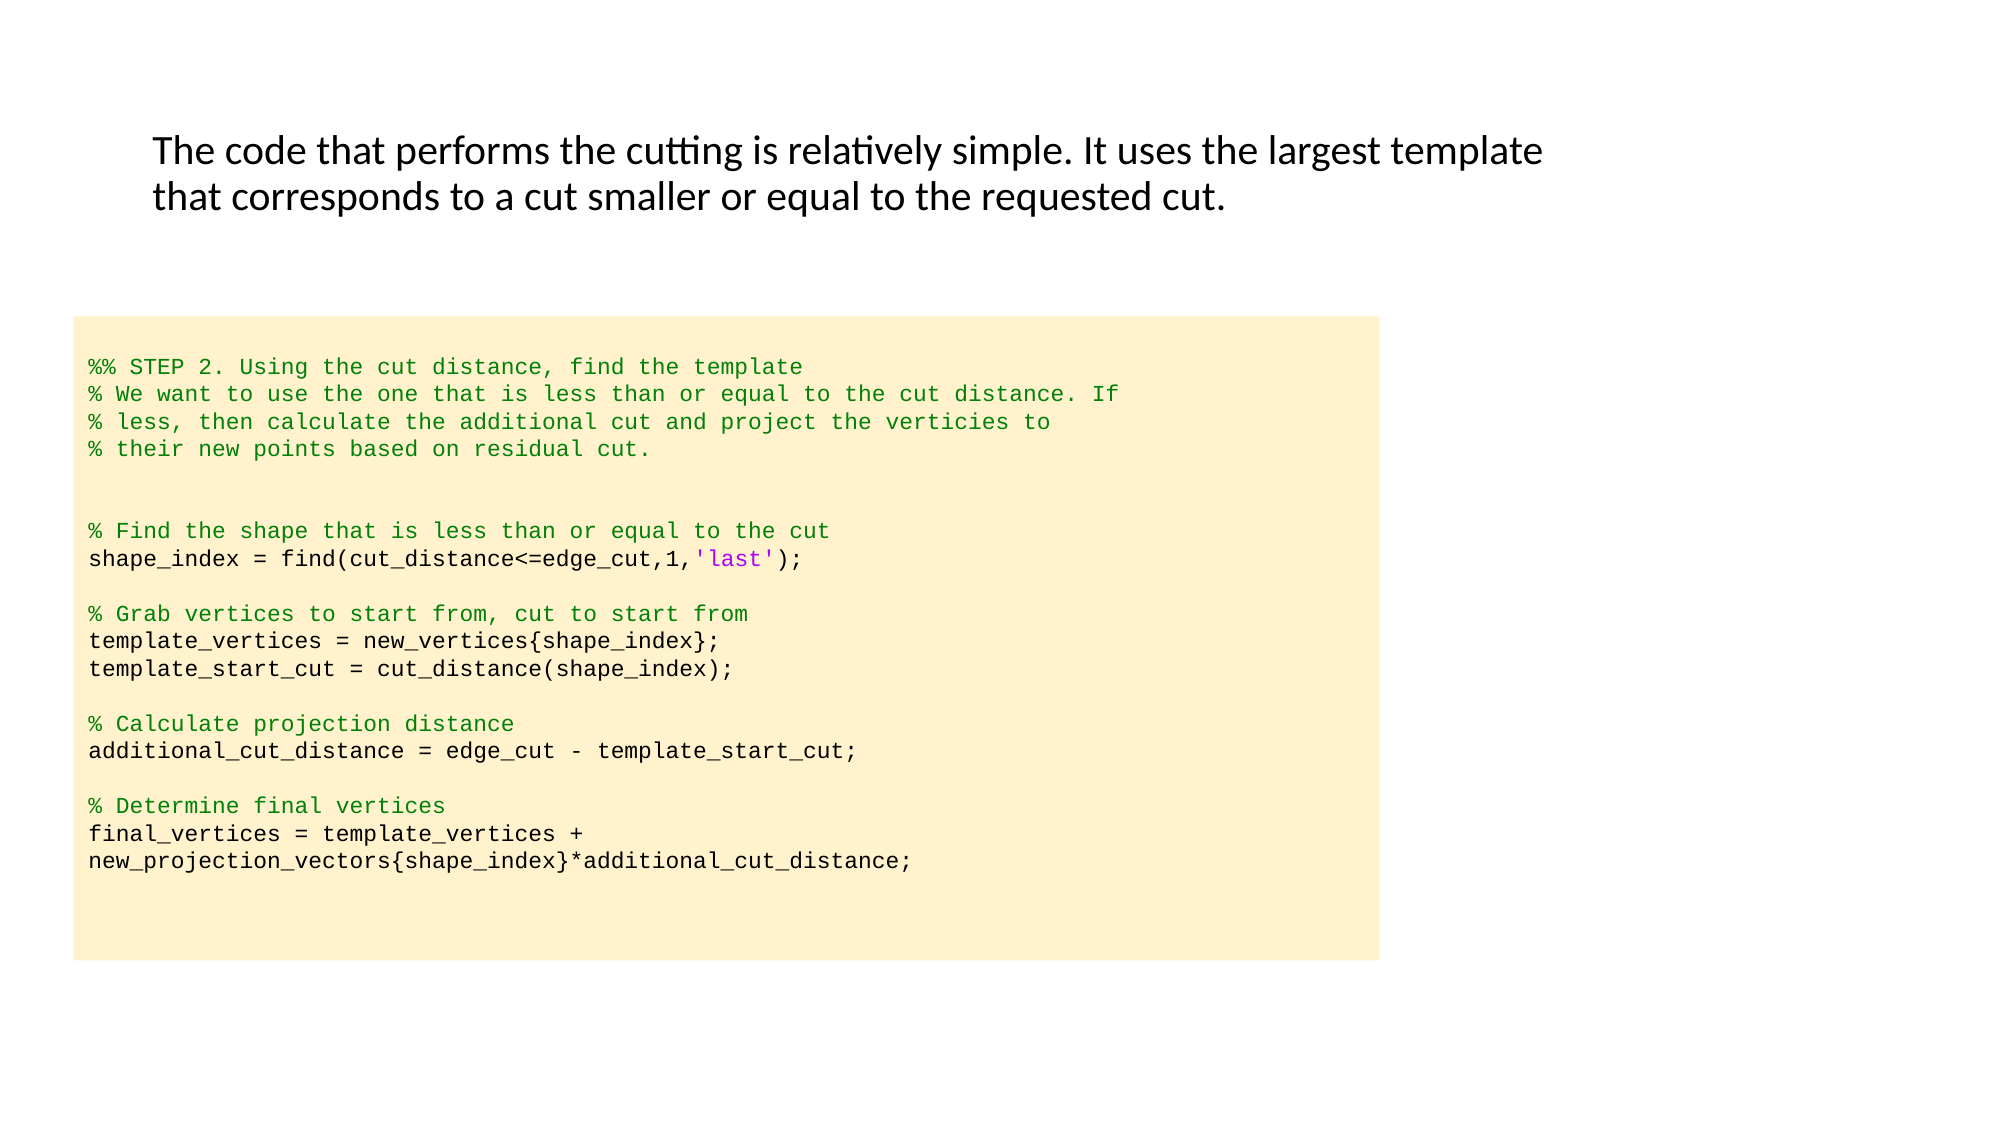

# The code that performs the cutting is relatively simple. It uses the largest template that corresponds to a cut smaller or equal to the requested cut.

%% STEP 2. Using the cut distance, find the template
% We want to use the one that is less than or equal to the cut distance. If
% less, then calculate the additional cut and project the verticies to
% their new points based on residual cut.

% Find the shape that is less than or equal to the cut
shape_index = find(cut_distance<=edge_cut,1,'last');

% Grab vertices to start from, cut to start from
template_vertices = new_vertices{shape_index};
template_start_cut = cut_distance(shape_index);

% Calculate projection distance
additional_cut_distance = edge_cut - template_start_cut;

% Determine final vertices
final_vertices = template_vertices + new_projection_vectors{shape_index}*additional_cut_distance;